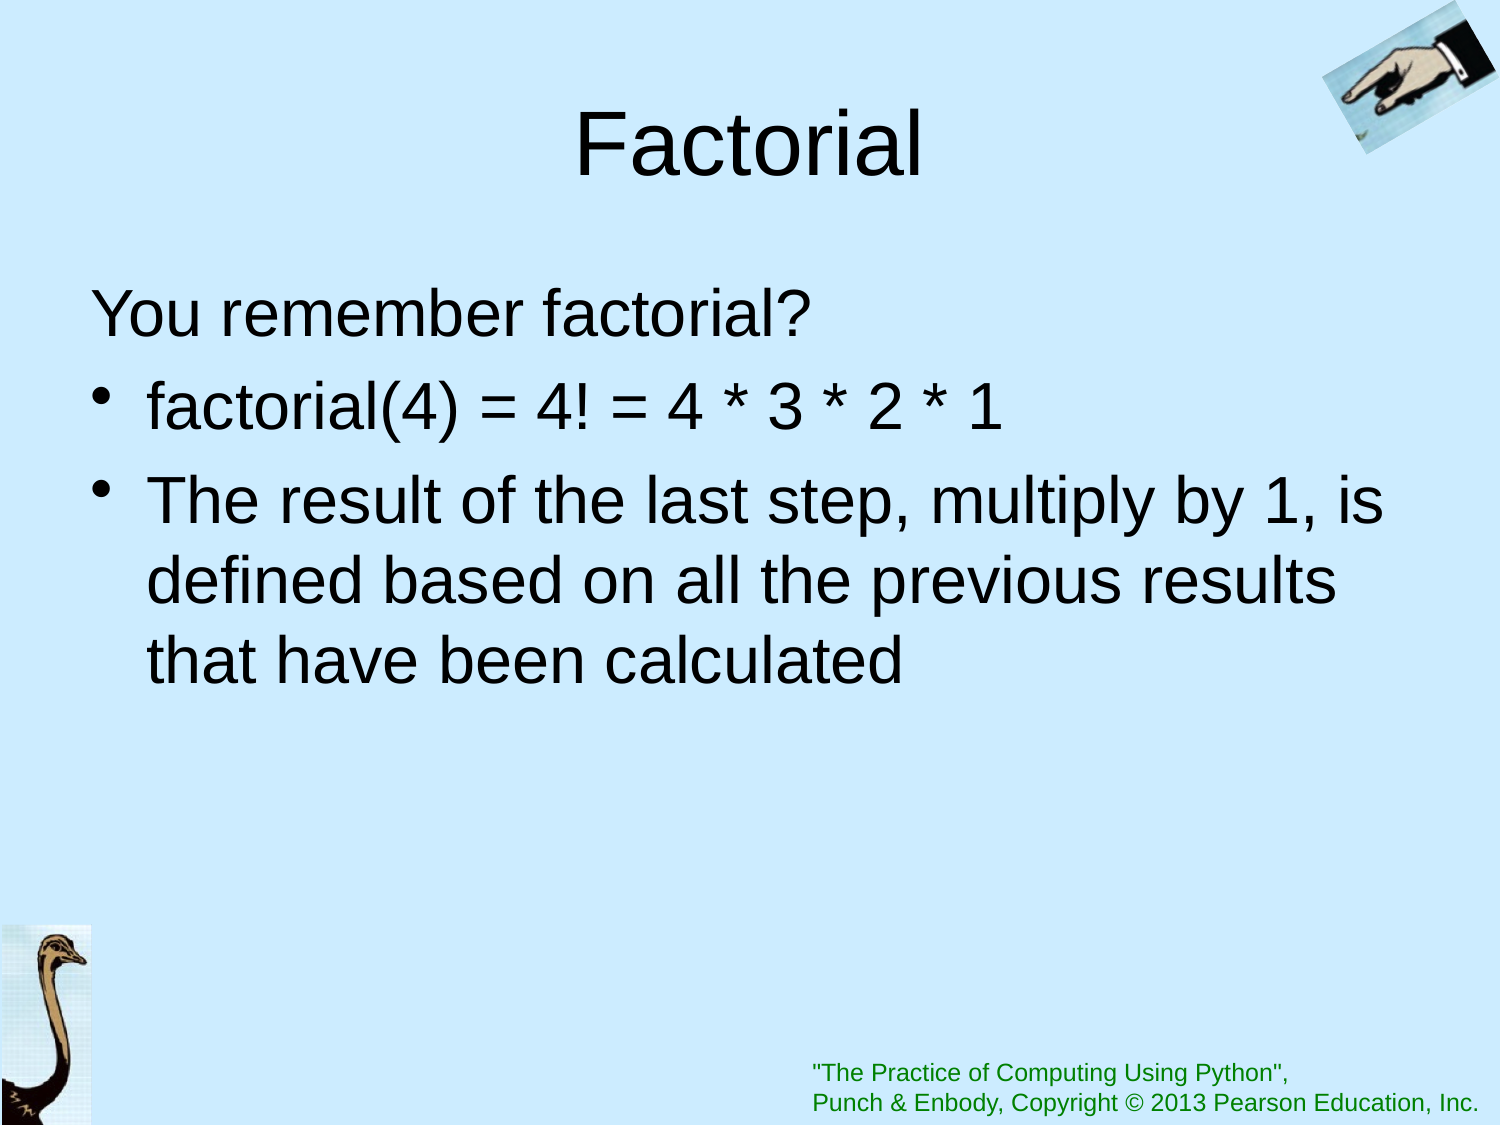

# Factorial
You remember factorial?
factorial(4) = 4! = 4 * 3 * 2 * 1
The result of the last step, multiply by 1, is defined based on all the previous results that have been calculated